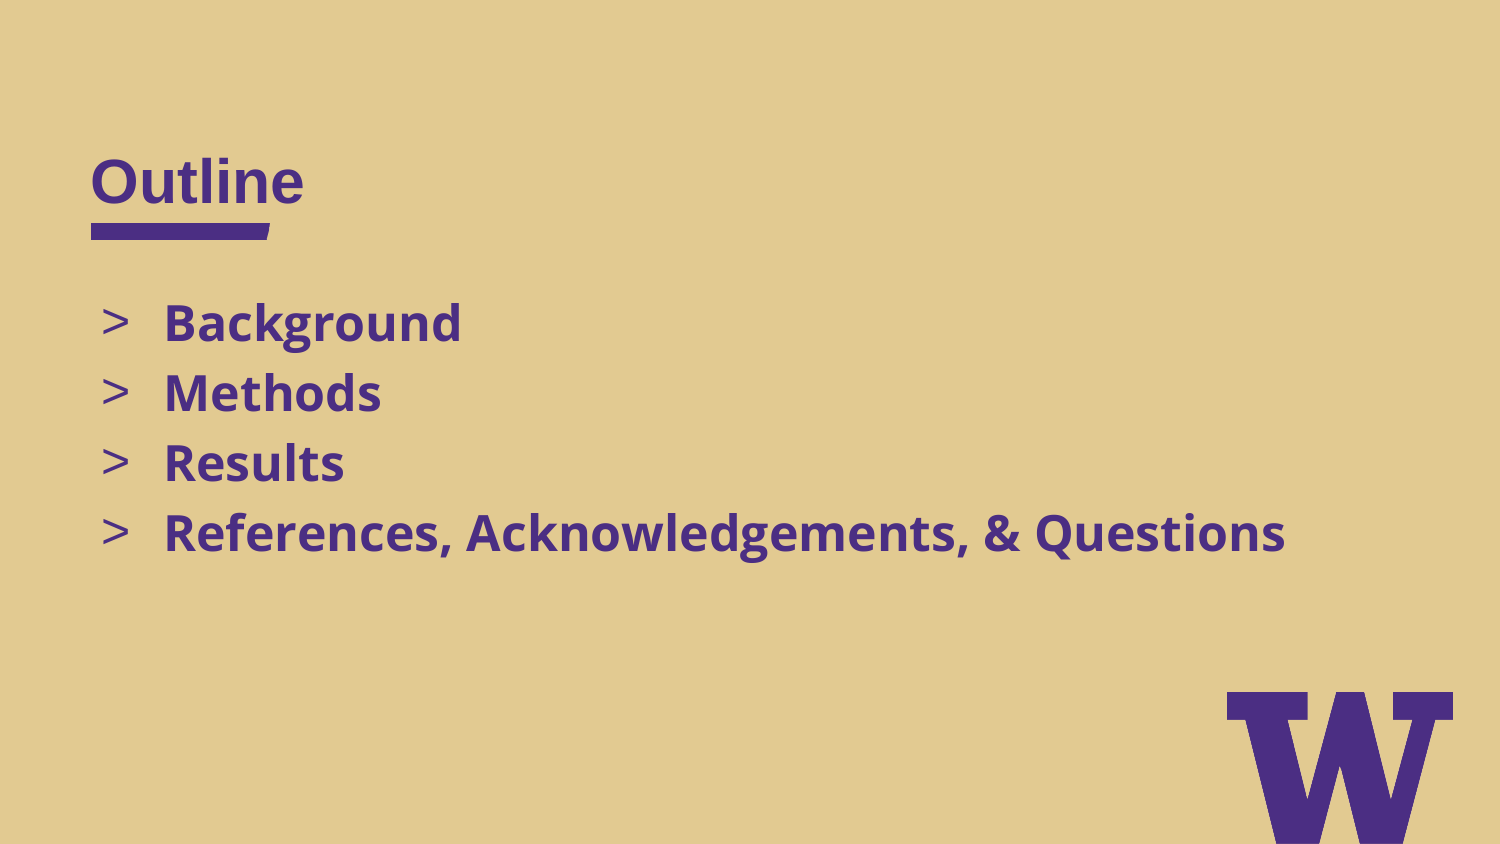

# Outline
Background
Methods
Results
References, Acknowledgements, & Questions